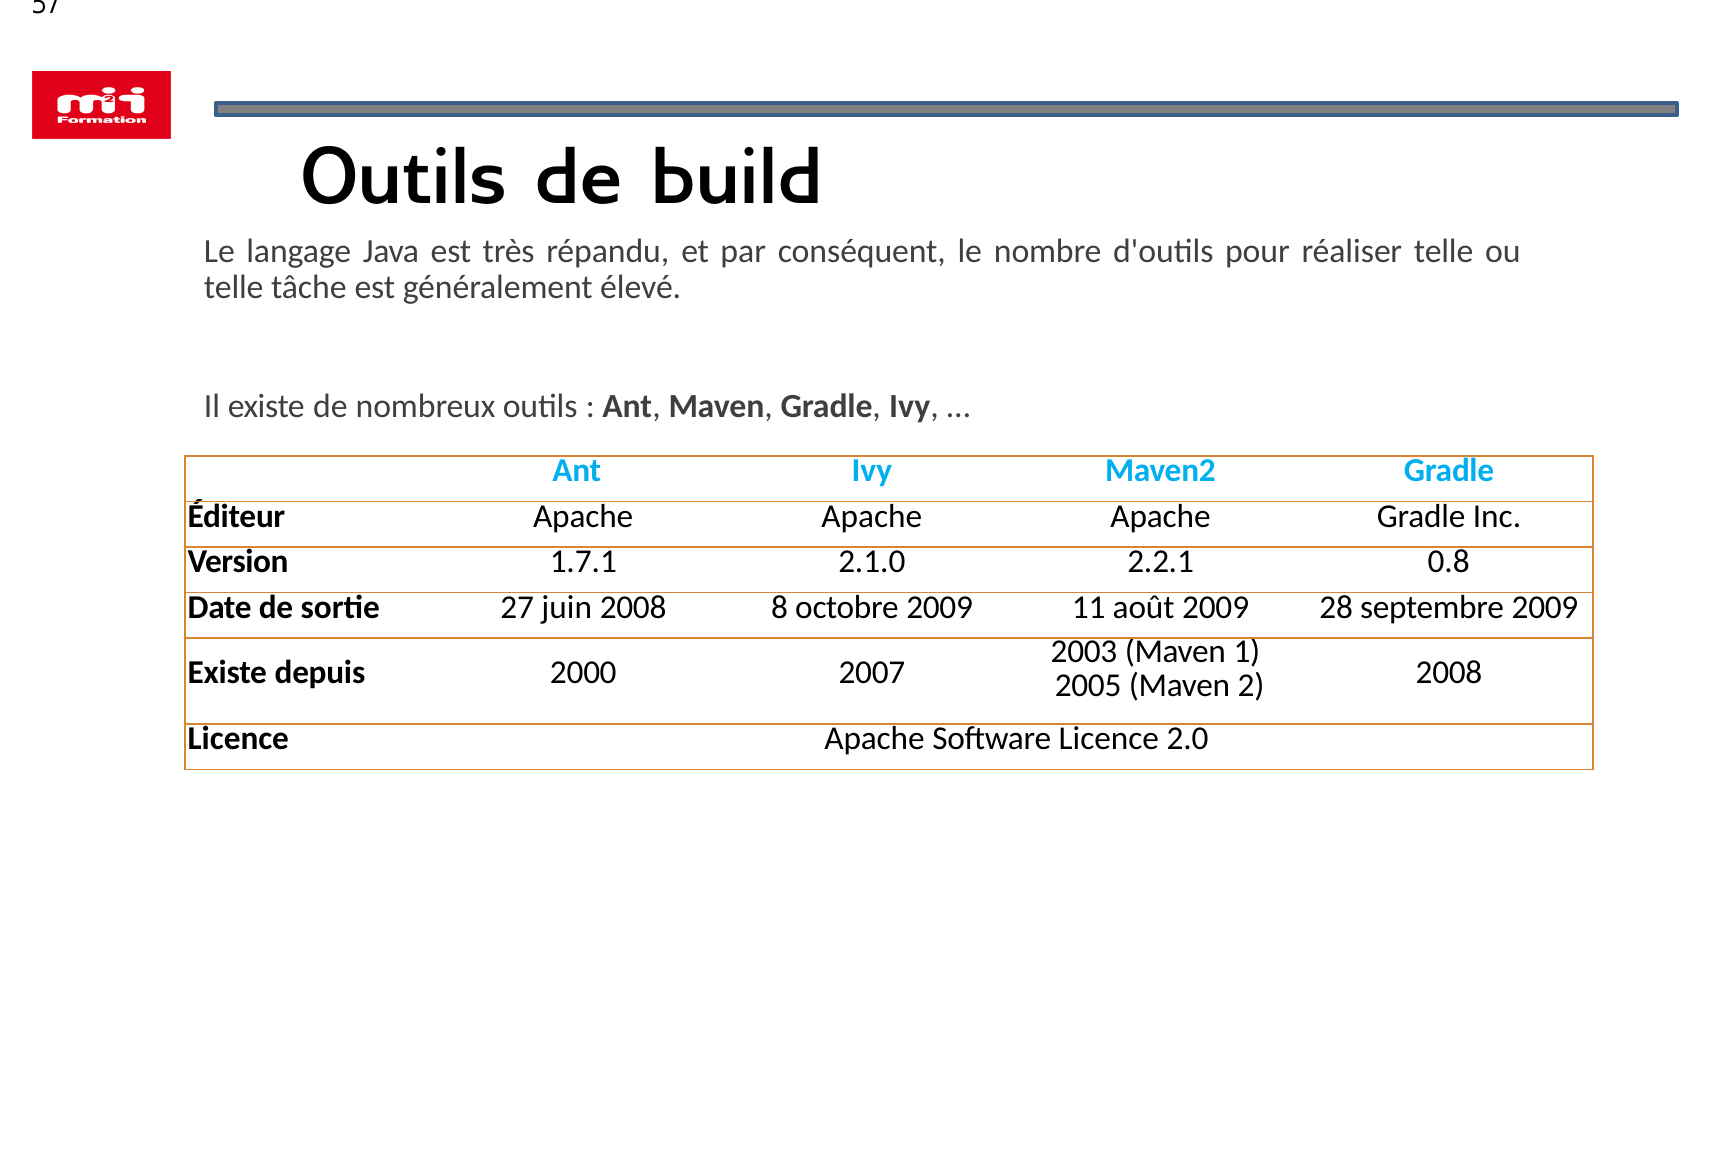

57
# Outils de build
Le langage Java est très répandu, et par conséquent, le nombre d'outils pour réaliser telle ou  telle tâche est généralement élevé.

Il existe de nombreux outils : Ant, Maven, Gradle, Ivy, …
| Ant |  | Ivy | Maven2 | Gradle |
| --- | --- | --- | --- | --- |
| Éditeur | Apache | Apache | Apache | Gradle Inc. |
| Version | 1.7.1 | 2.1.0 | 2.2.1 | 0.8 |
| Date de sortie | 27 juin 2008 | 8 octobre 2009 | 11 août 2009 | 28 septembre 2009 |
| Existe depuis | 2000 | 2007 | 2003 (Maven 1) 2005 (Maven 2) | 2008 |
| Licence |  | Apache Software Licence 2.0 |  |  |